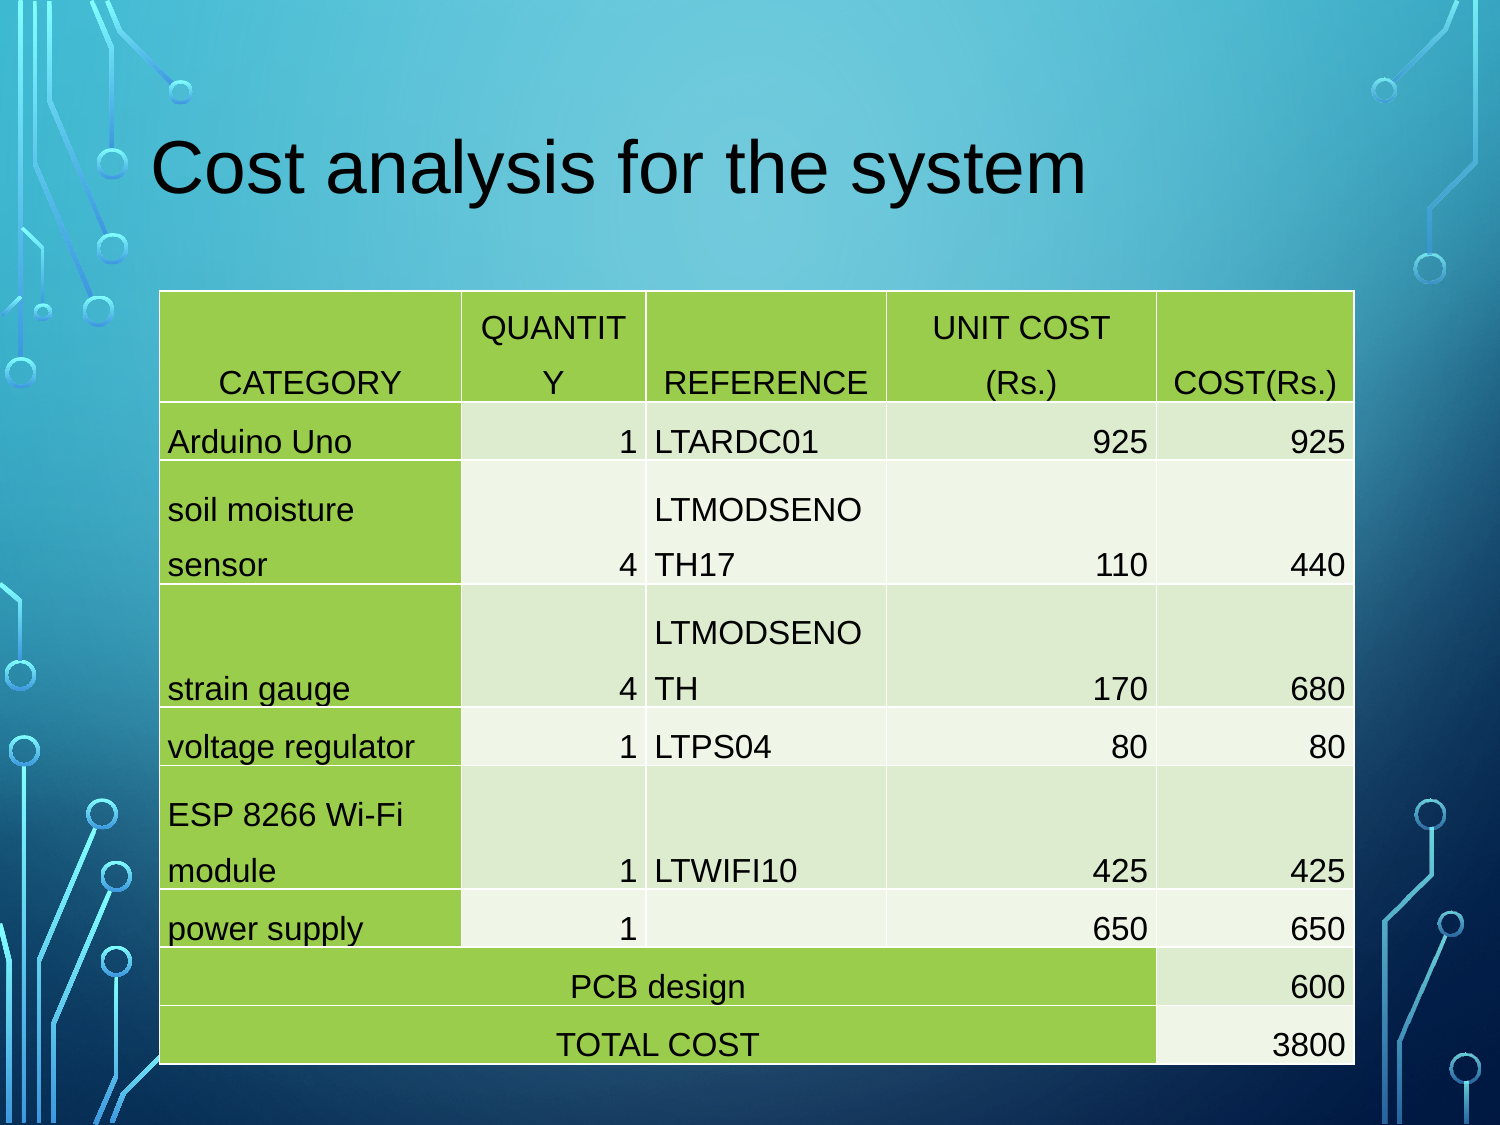

# Cost analysis for the system
| CATEGORY | QUANTITY | REFERENCE | UNIT COST (Rs.) | COST(Rs.) |
| --- | --- | --- | --- | --- |
| Arduino Uno | 1 | LTARDC01 | 925 | 925 |
| soil moisture sensor | 4 | LTMODSENOTH17 | 110 | 440 |
| strain gauge | 4 | LTMODSENOTH | 170 | 680 |
| voltage regulator | 1 | LTPS04 | 80 | 80 |
| ESP 8266 Wi-Fi module | 1 | LTWIFI10 | 425 | 425 |
| power supply | 1 |  | 650 | 650 |
| PCB design |  |  |  | 600 |
| TOTAL COST |  |  |  | 3800 |